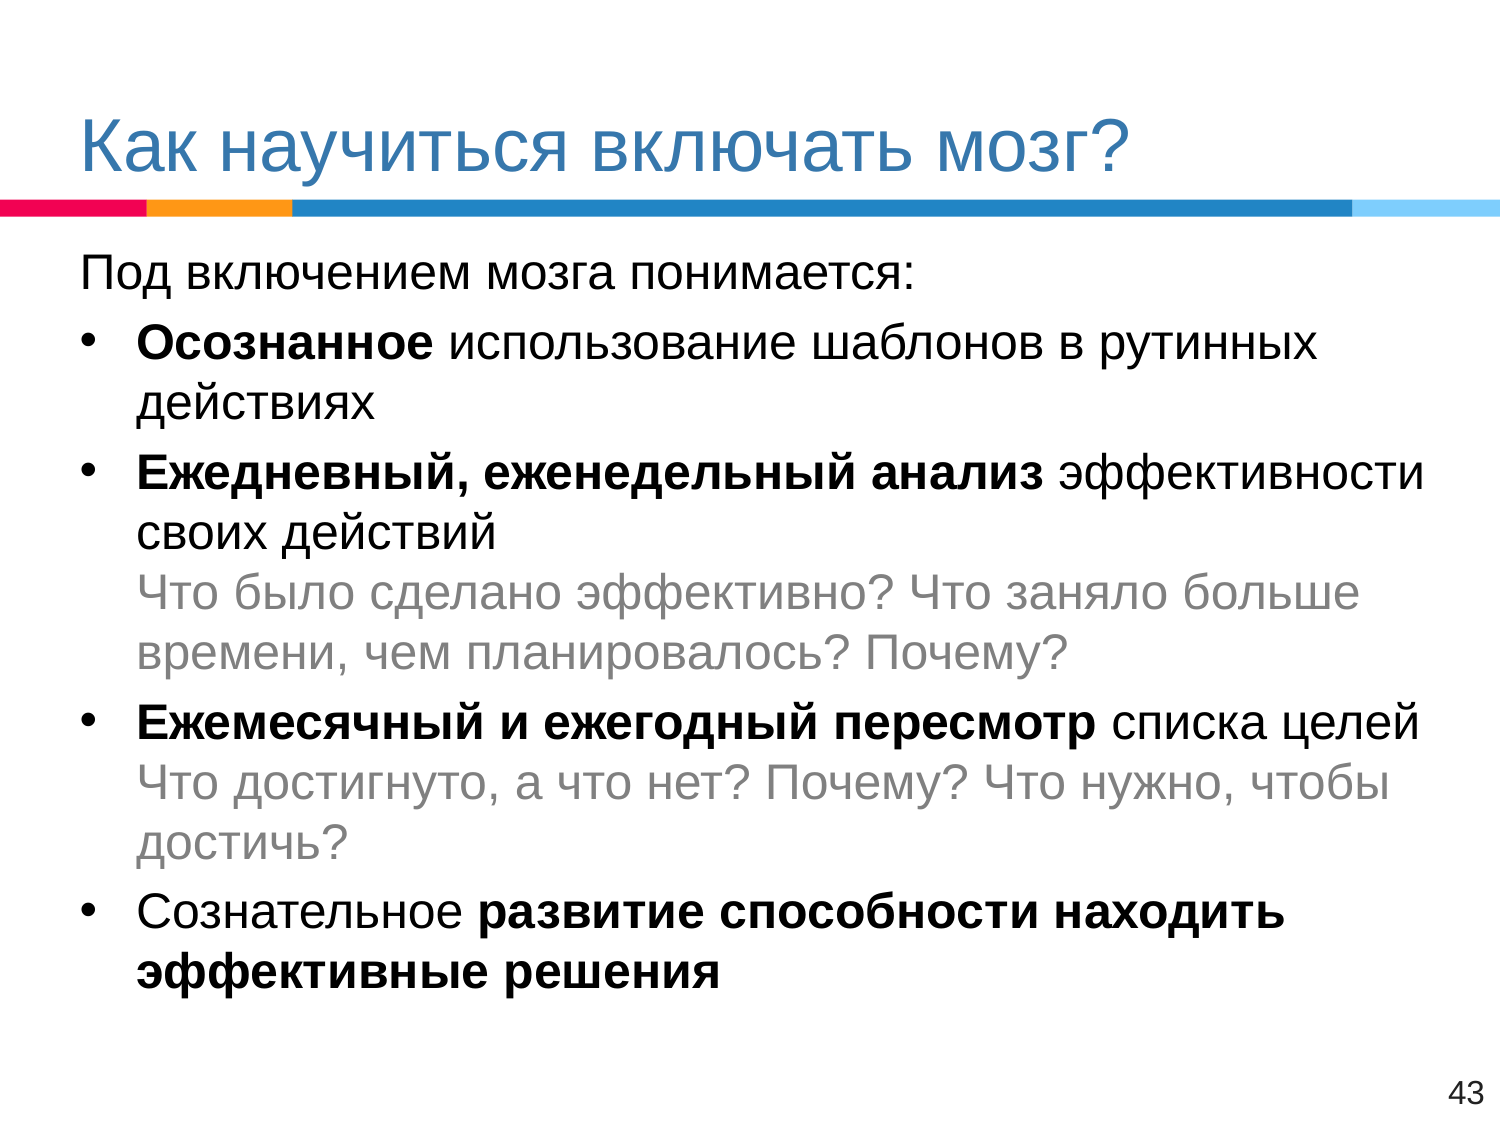

# Как научиться включать мозг?
Под включением мозга понимается:
Осознанное использование шаблонов в рутинных действиях
Ежедневный, еженедельный анализ эффективности своих действий
Что было сделано эффективно? Что заняло больше времени, чем планировалось? Почему?
Ежемесячный и ежегодный пересмотр списка целей Что достигнуто, а что нет? Почему? Что нужно, чтобы достичь?
Сознательное развитие способности находить эффективные решения

43